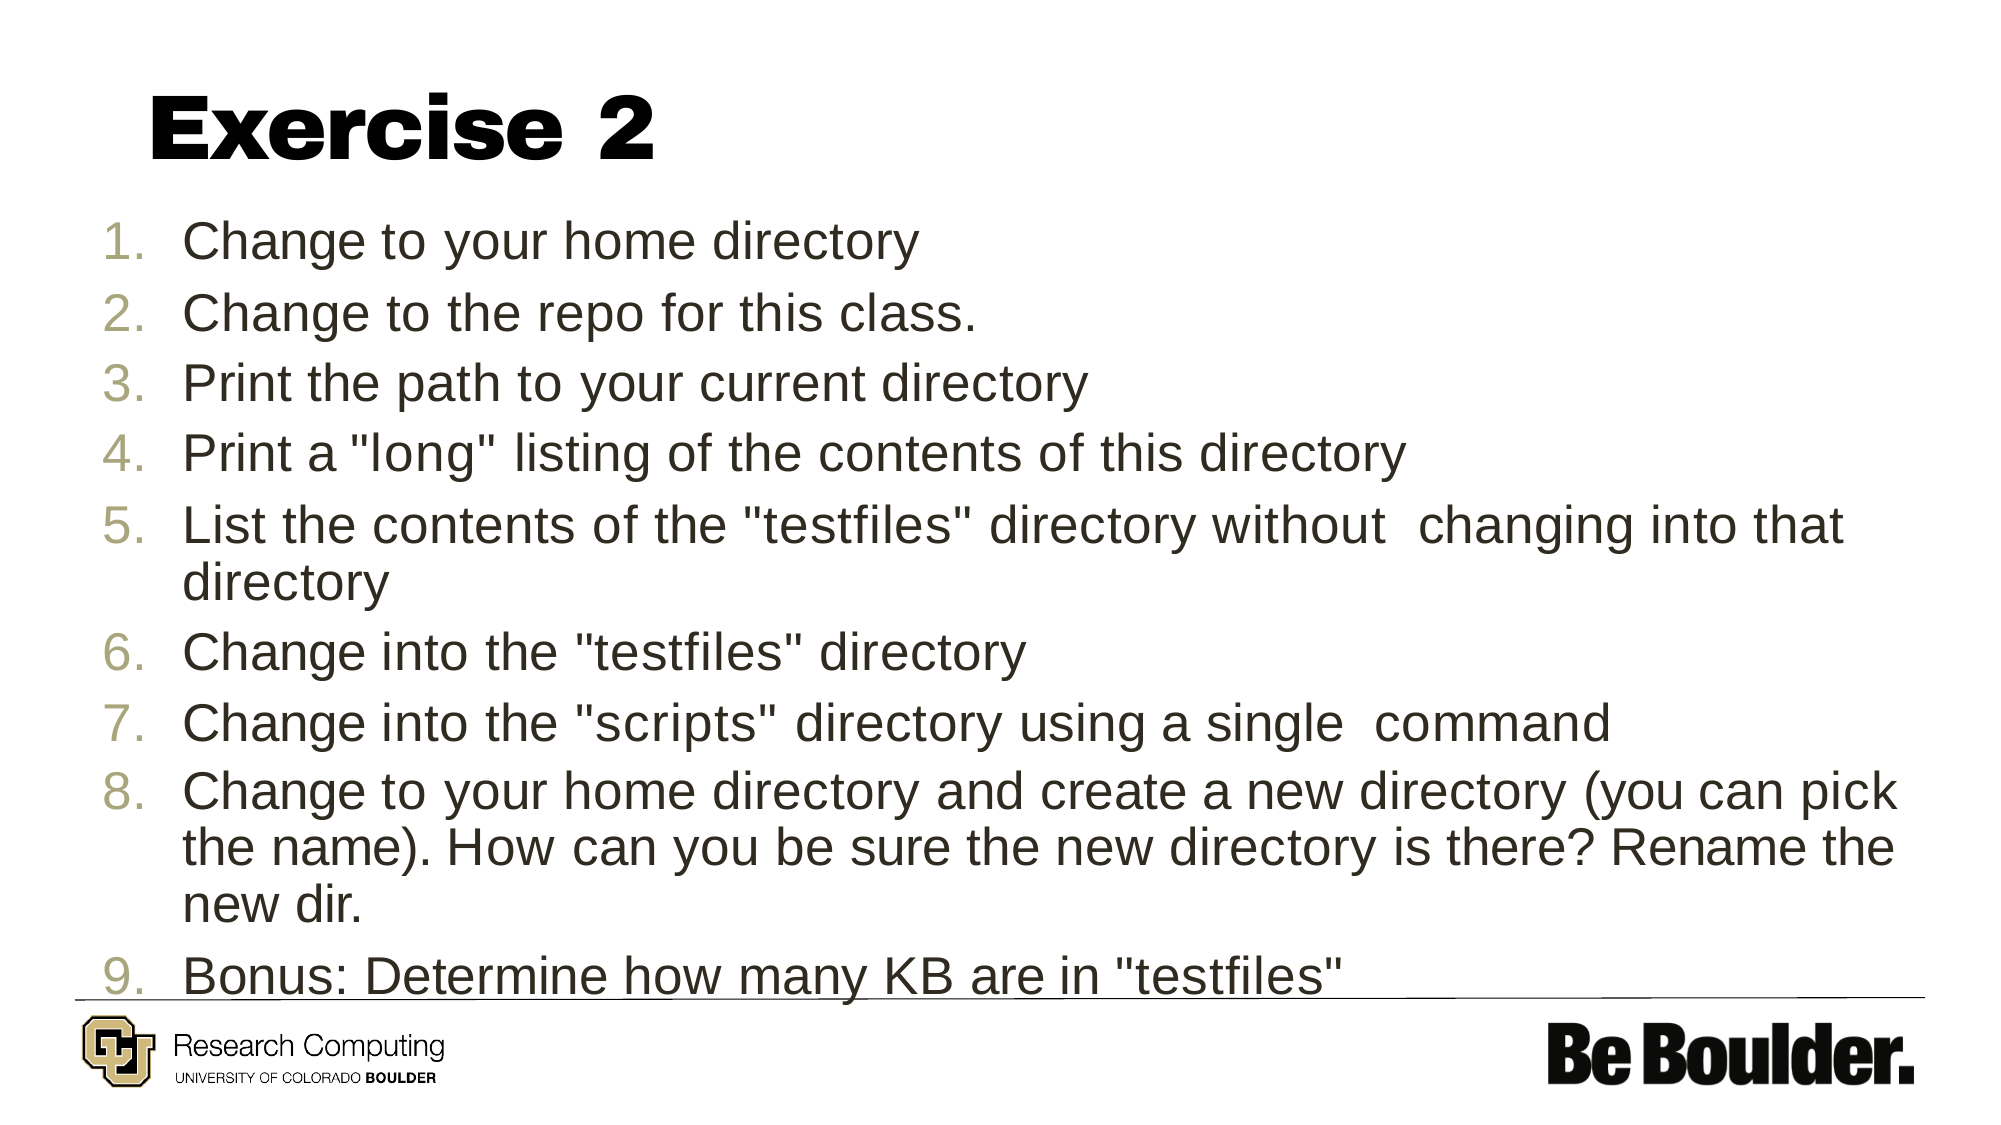

# Exercise 2
Change to your home directory
Change to the repo for this class.
Print the path to your current directory
Print a "long" listing of the contents of this directory
List the contents of the "testfiles" directory without  changing into that directory
Change into the "testfiles" directory
Change into the "scripts" directory using a single  command
Change to your home directory and create a new directory (you can pick the name). How can you be sure the new directory is there? Rename the new dir.
Bonus: Determine how many KB are in "testfiles"

Research Computing @ CU Boulder